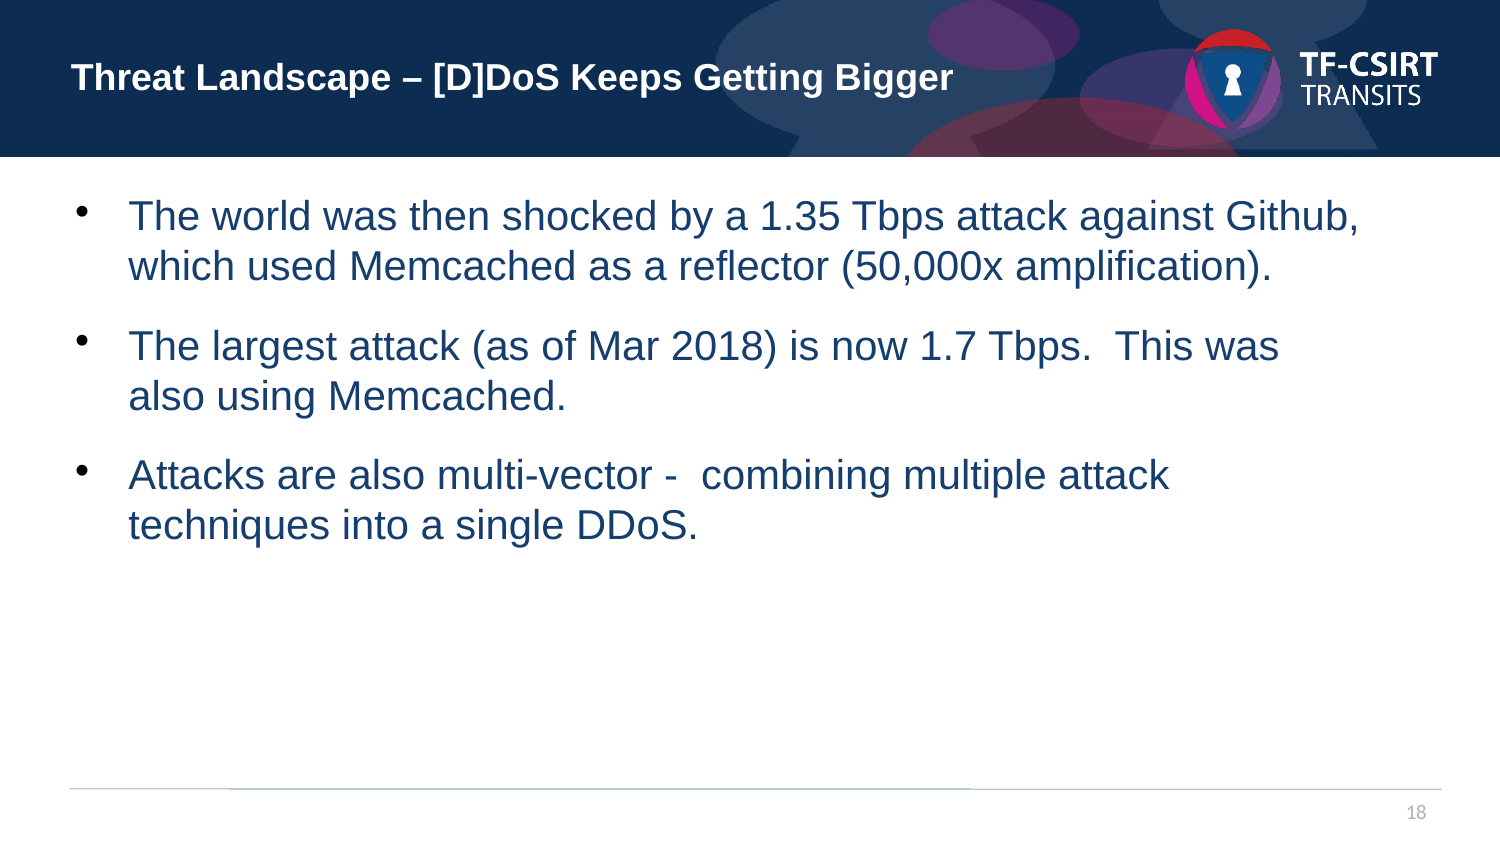

Threat Landscape – [D]DoS Keeps Getting Bigger
The world was then shocked by a 1.35 Tbps attack against Github, which used Memcached as a reflector (50,000x amplification).
The largest attack (as of Mar 2018) is now 1.7 Tbps.  This was also using Memcached.
Attacks are also multi-vector -  combining multiple attack techniques into a single DDoS.
18